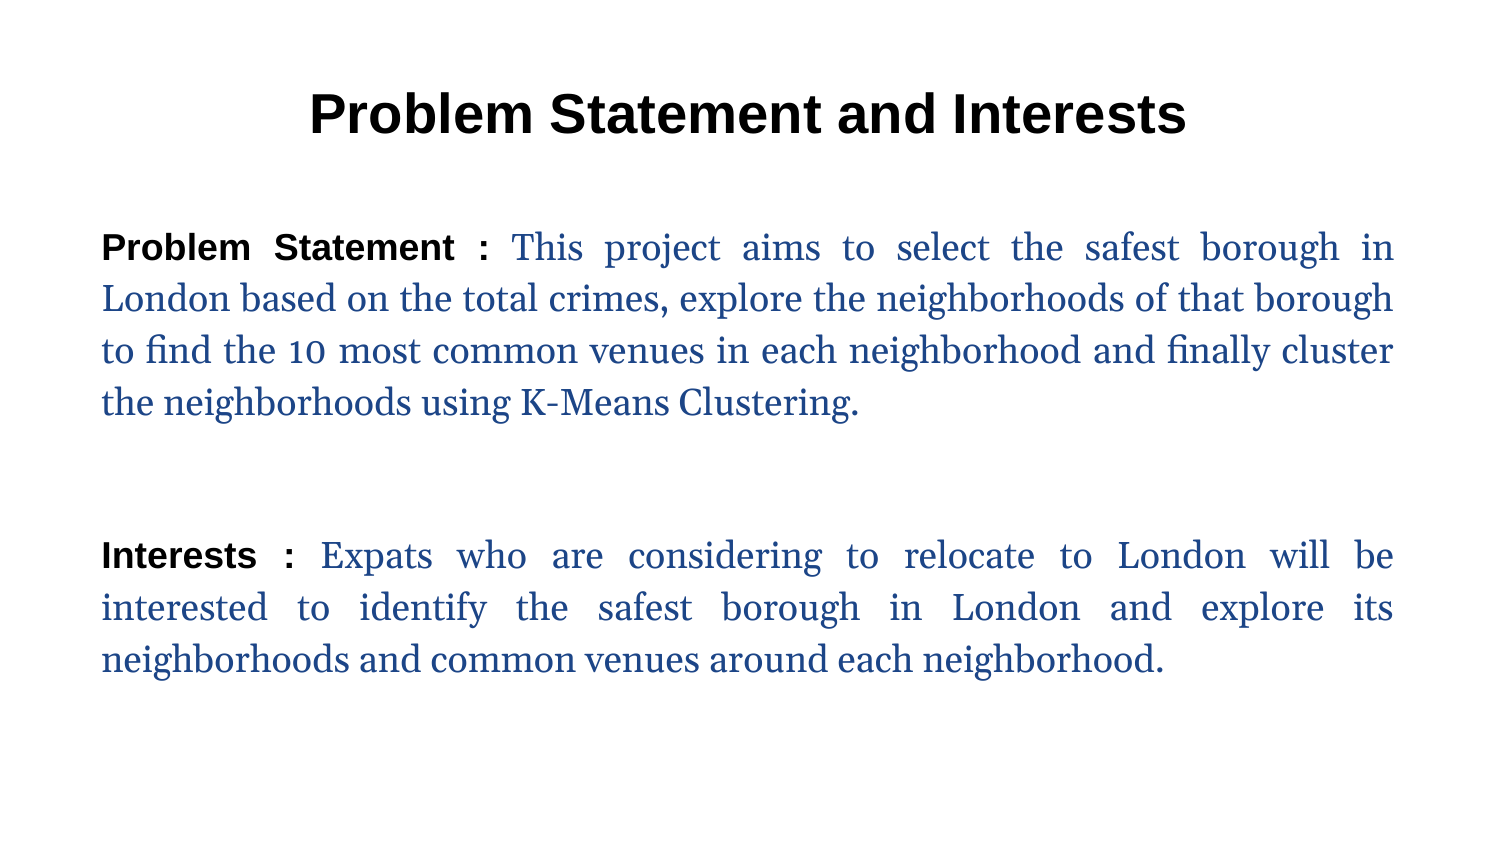

Problem Statement and Interests
Problem Statement : This project aims to select the safest borough in London based on the total crimes, explore the neighborhoods of that borough to find the 10 most common venues in each neighborhood and finally cluster the neighborhoods using K-Means Clustering.

Interests : Expats who are considering to relocate to London will be interested to identify the safest borough in London and explore its neighborhoods and common venues around each neighborhood.